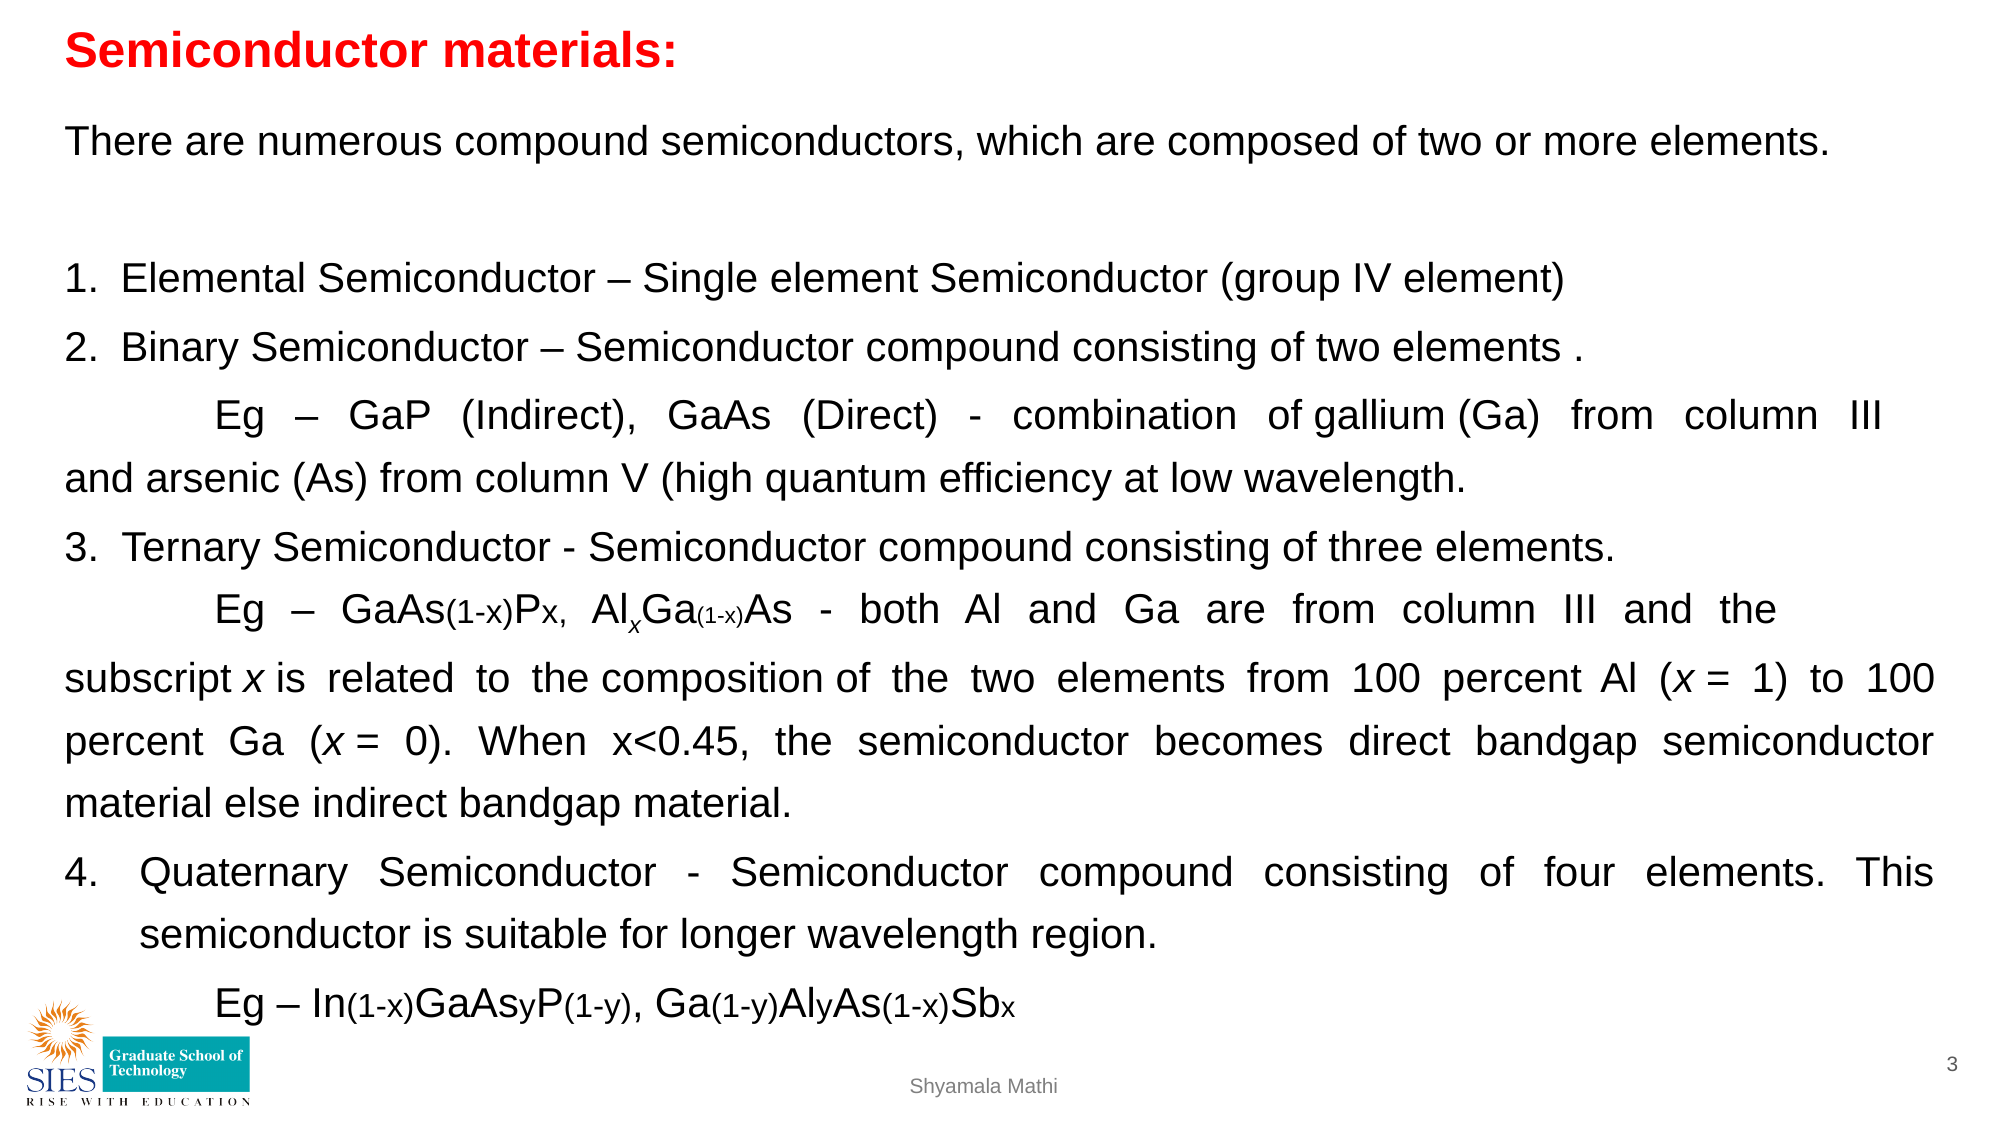

Semiconductor materials:
There are numerous compound semiconductors, which are composed of two or more elements.

Elemental Semiconductor – Single element Semiconductor (group IV element)
Binary Semiconductor – Semiconductor compound consisting of two elements .
	Eg – GaP (Indirect), GaAs (Direct) - combination of gallium (Ga) from column III 	and arsenic (As) from column V (high quantum efficiency at low wavelength.
3.  Ternary Semiconductor - Semiconductor compound consisting of three elements.
	Eg – GaAs(1-x)Px, AlxGa(1-x)As - both Al and Ga are from column III and the 	subscript x is related to the composition of the two elements from 100 percent Al (x = 1) to 100 percent Ga (x = 0). When x<0.45, the semiconductor becomes direct bandgap semiconductor material else indirect bandgap material.
Quaternary Semiconductor - Semiconductor compound consisting of four elements. This semiconductor is suitable for longer wavelength region.
	Eg – In(1-x)GaAsyP(1-y), Ga(1-y)AlyAs(1-x)Sbx

3